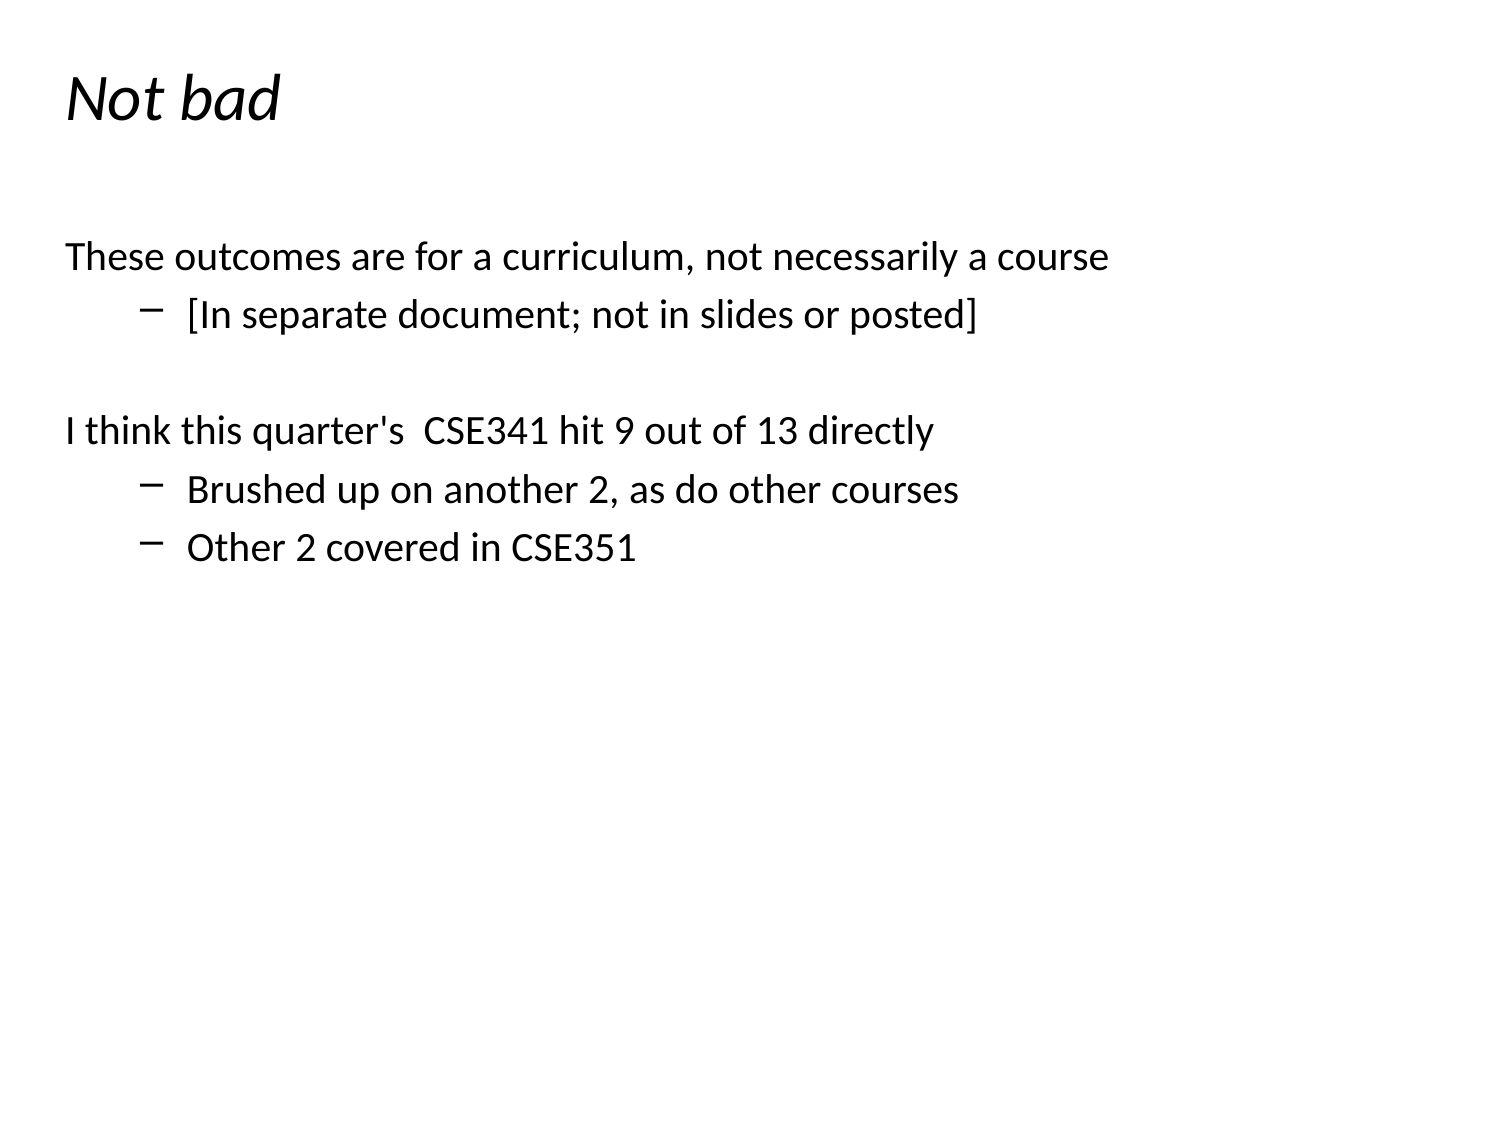

# Not bad

These outcomes are for a curriculum, not necessarily a course
[In separate document; not in slides or posted]

I think this quarter's  CSE341 hit 9 out of 13 directly
Brushed up on another 2, as do other courses
Other 2 covered in CSE351